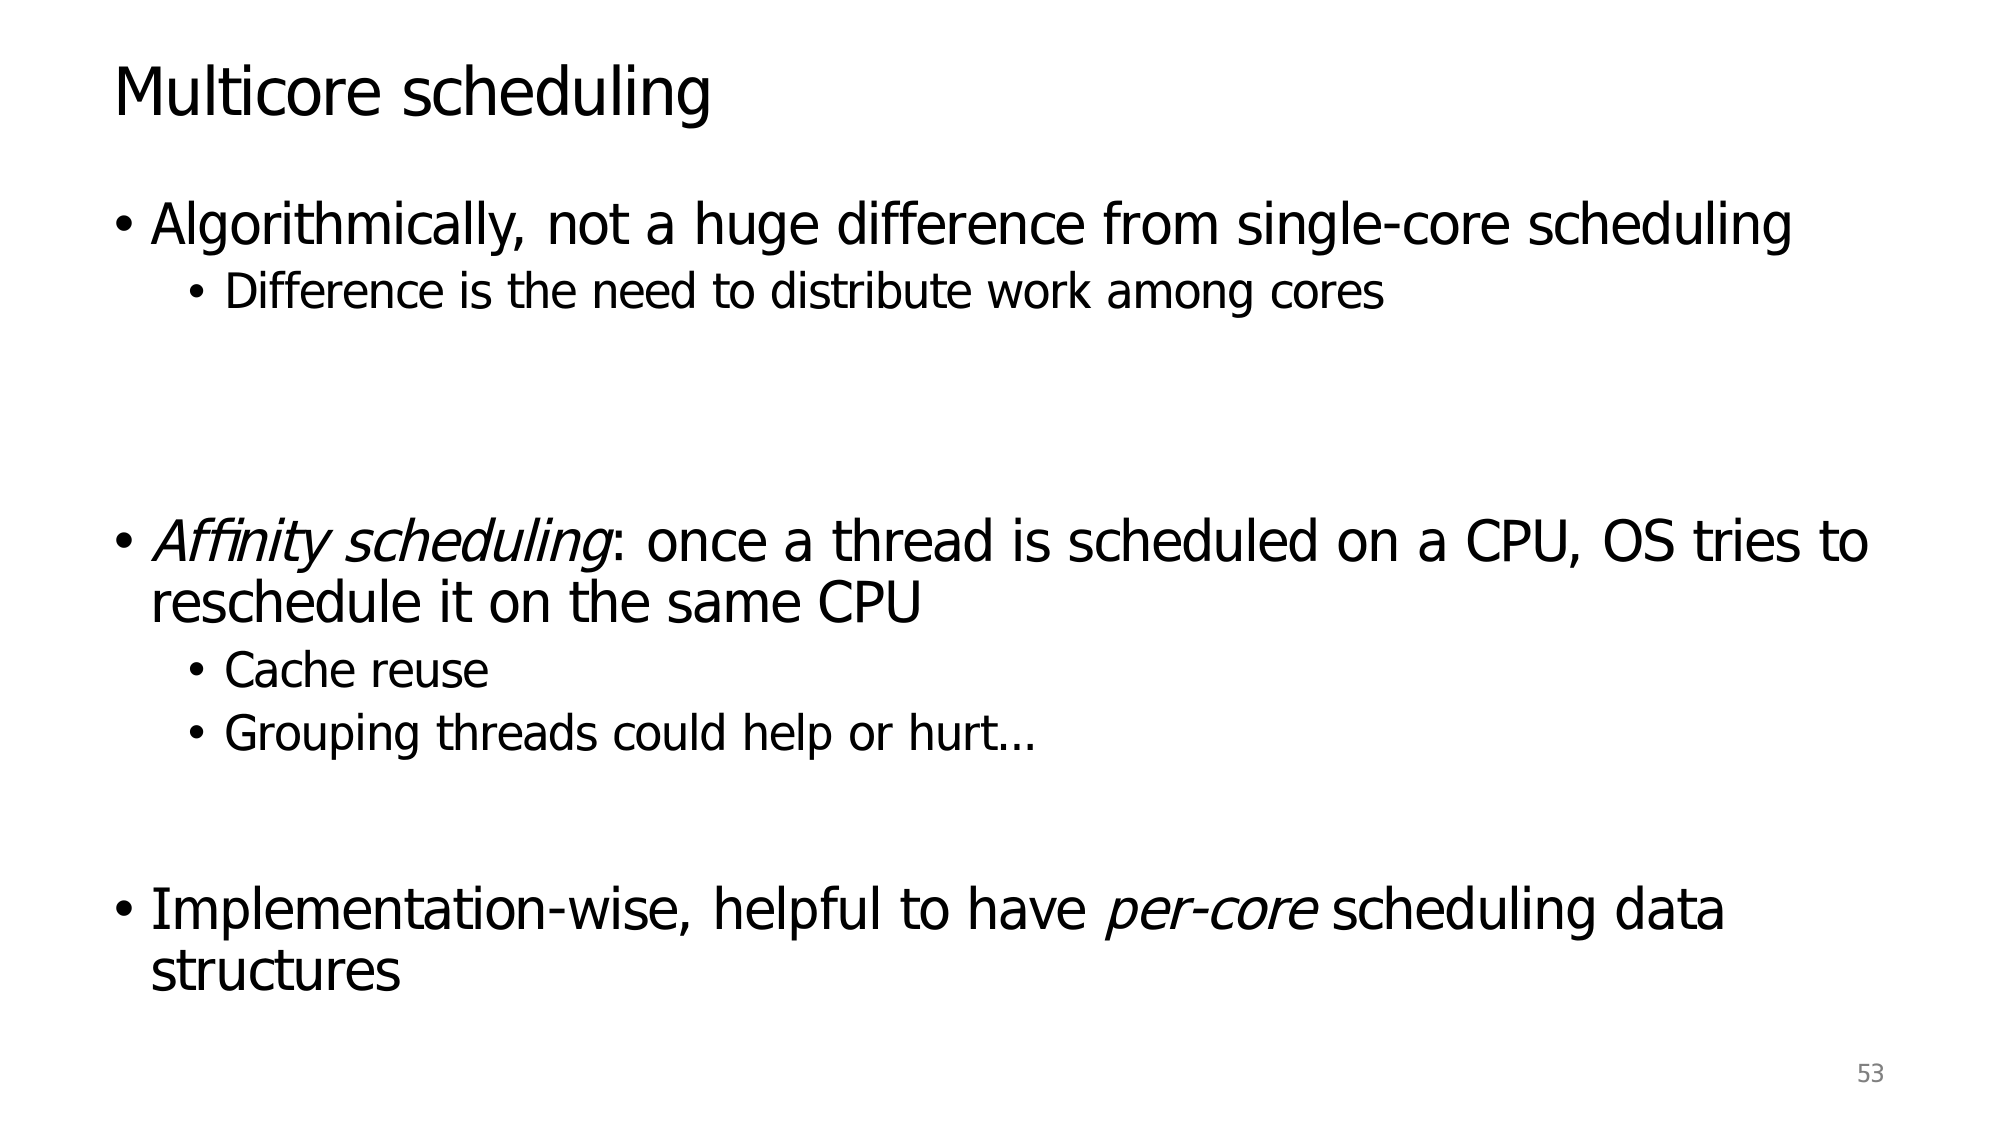

# Multicore scheduling
Algorithmically, not a huge difference from single-core scheduling
Difference is the need to distribute work among cores

Affinity scheduling: once a thread is scheduled on a CPU, OS tries to reschedule it on the same CPU
Cache reuse
Grouping threads could help or hurt…

Implementation-wise, helpful to have per-core scheduling data structures
53